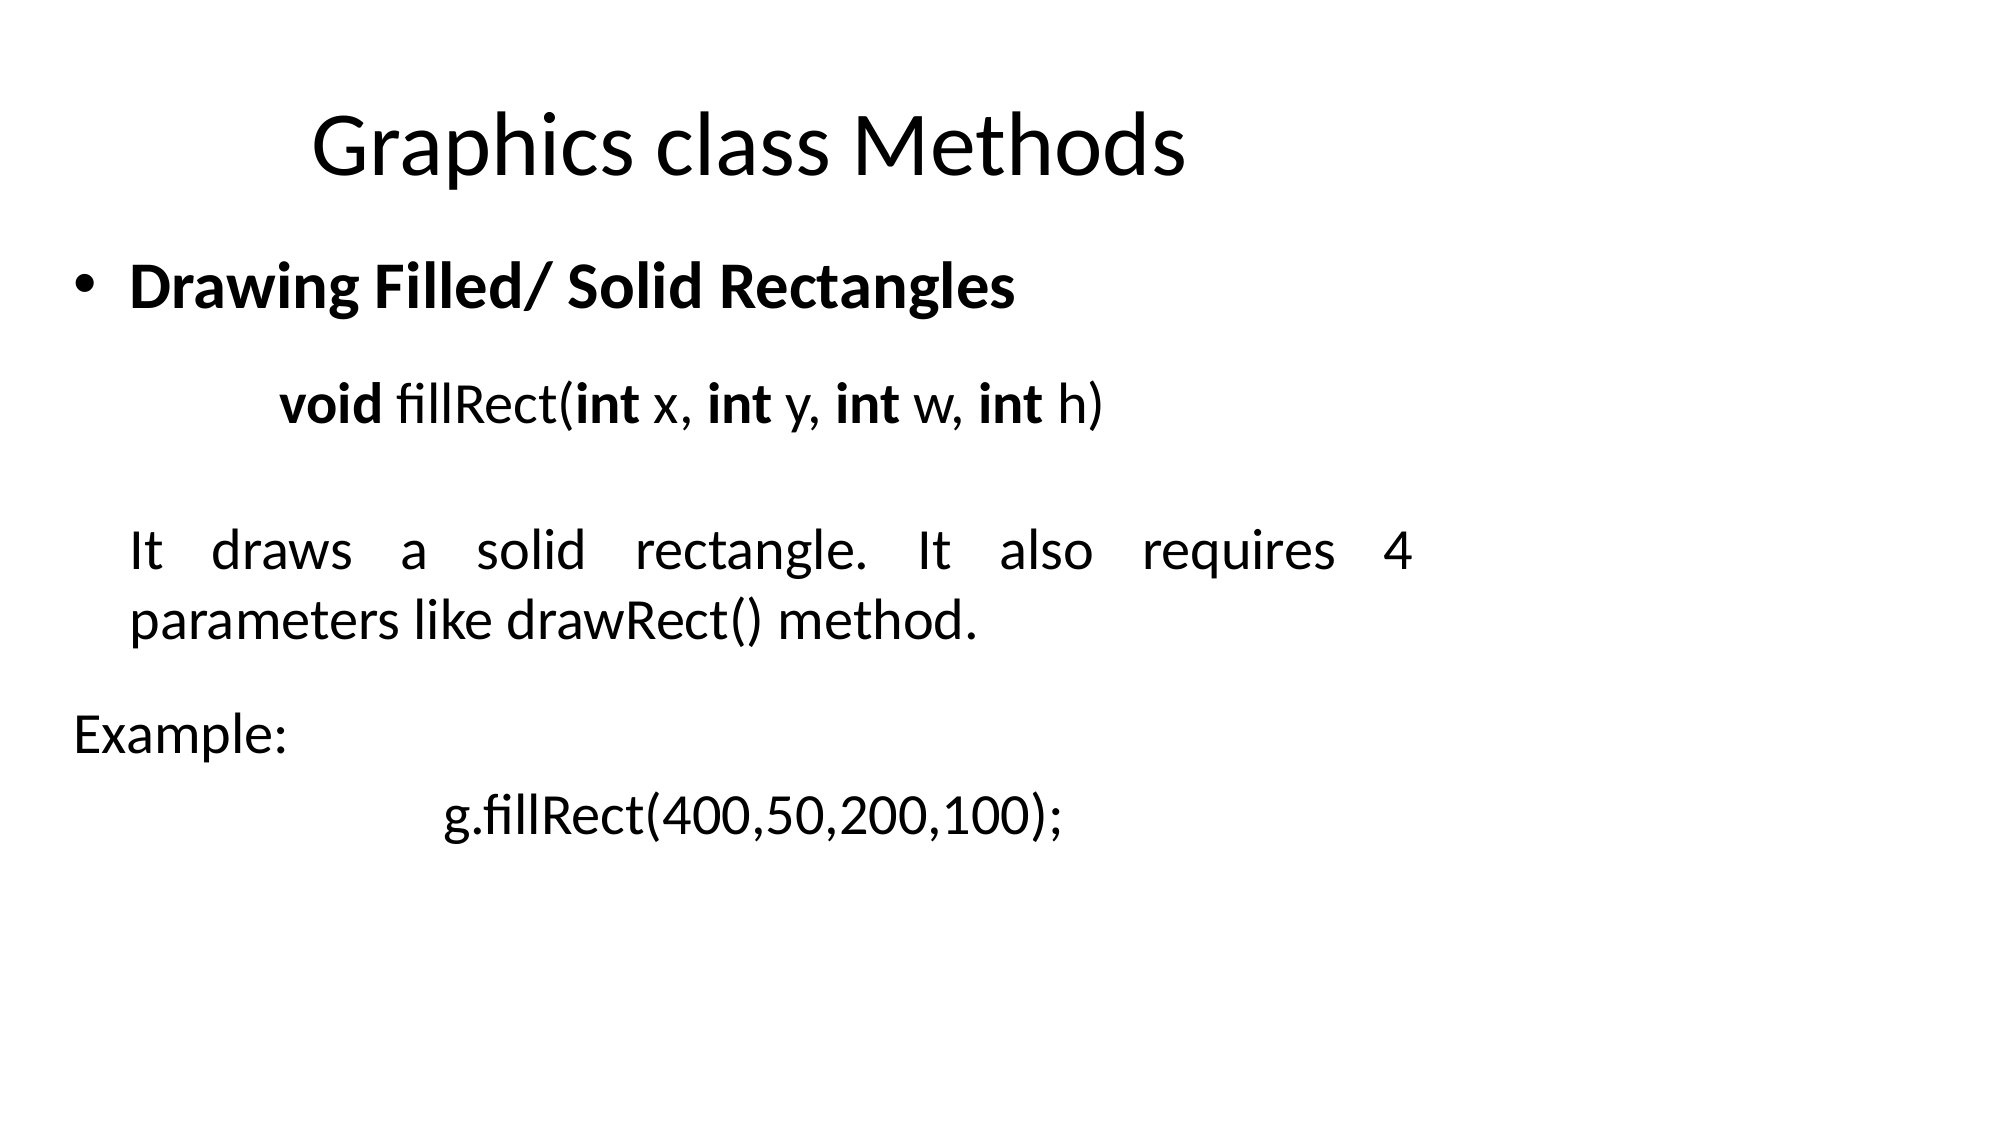

# Graphics class Methods
Drawing Filled/ Solid Rectangles

		void fillRect(int x, int y, int w, int h)

	It draws a solid rectangle. It also requires 4 parameters like drawRect() method.

Example:
			 g.fillRect(400,50,200,100);